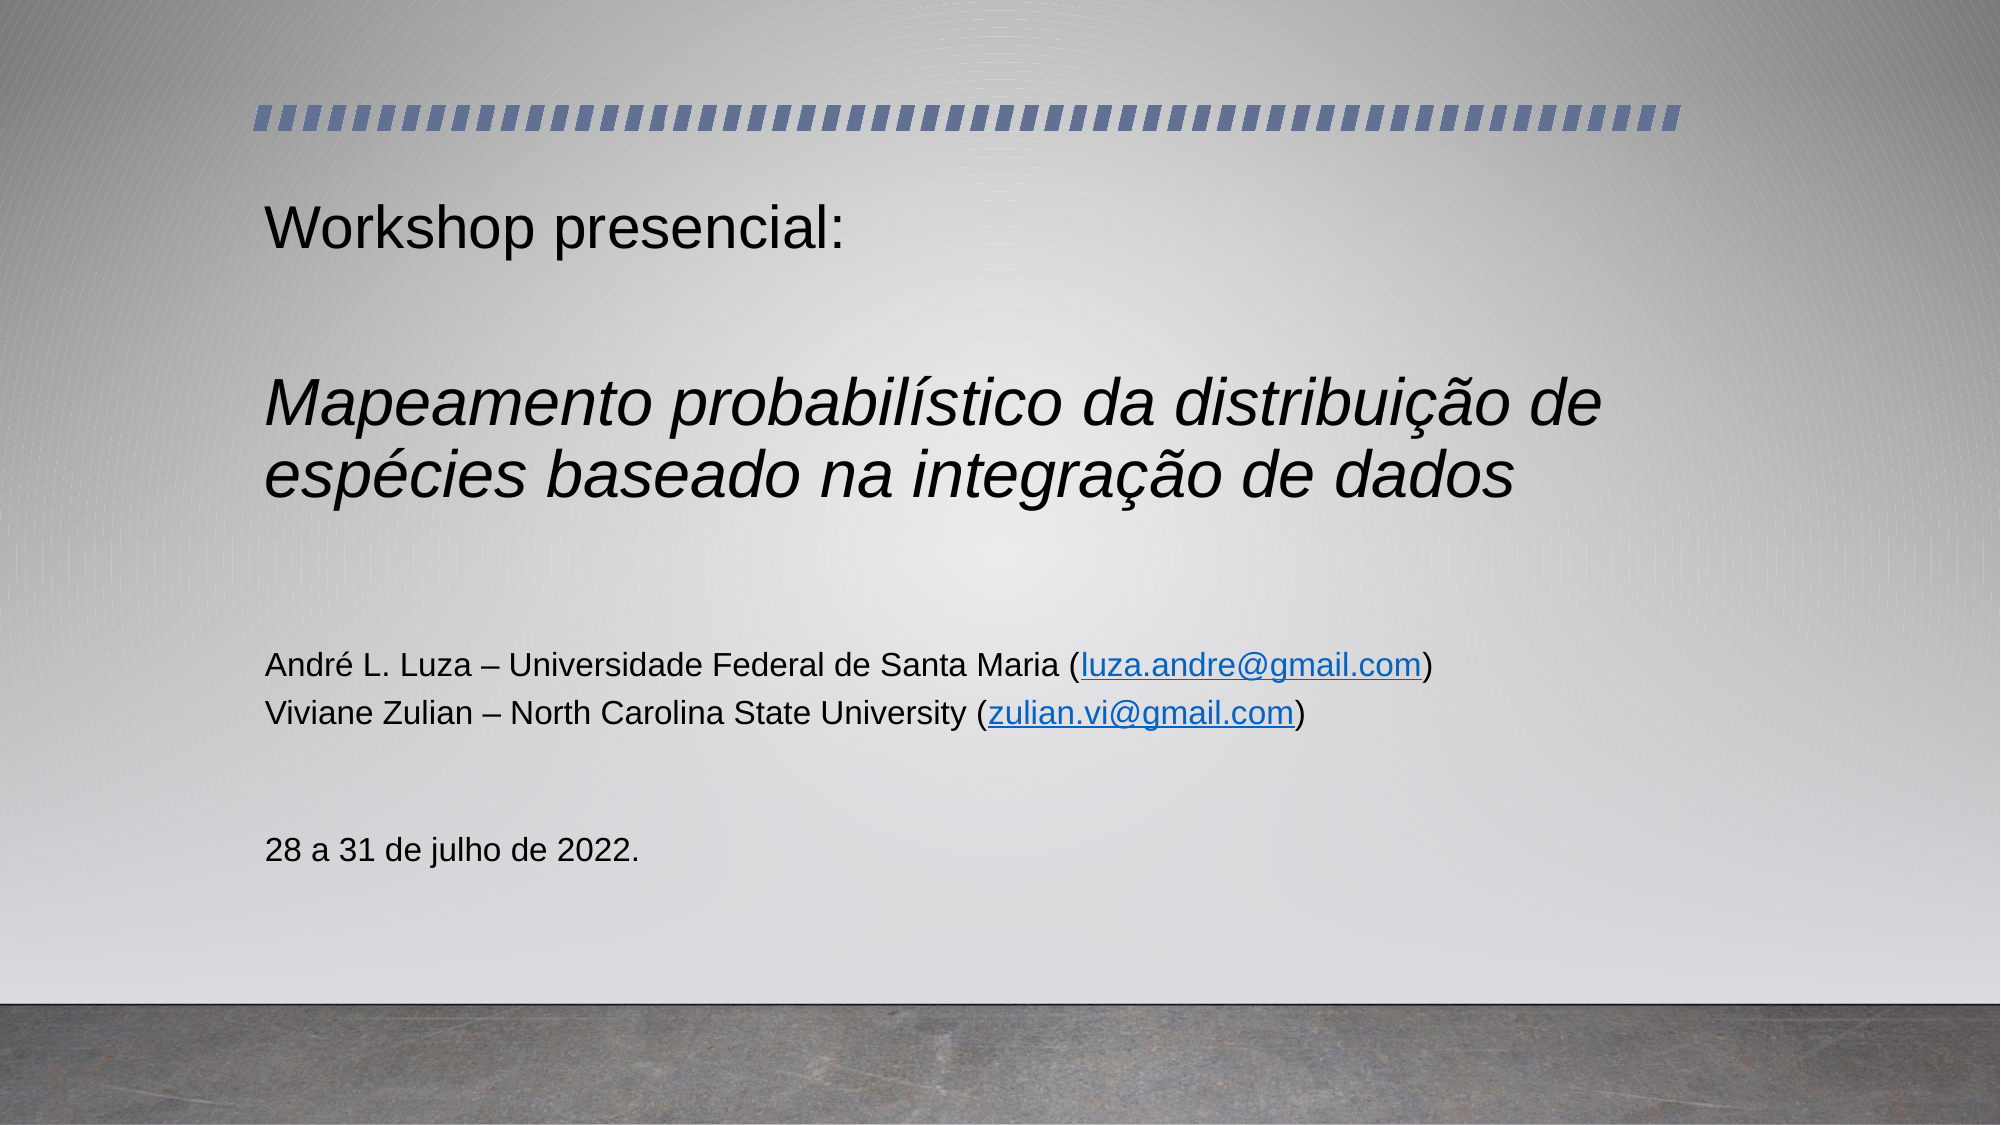

# Workshop presencial:
Mapeamento probabilístico da distribuição de espécies baseado na integração de dados
André L. Luza – Universidade Federal de Santa Maria (luza.andre@gmail.com)
Viviane Zulian – North Carolina State University (zulian.vi@gmail.com)

28 a 31 de julho de 2022.